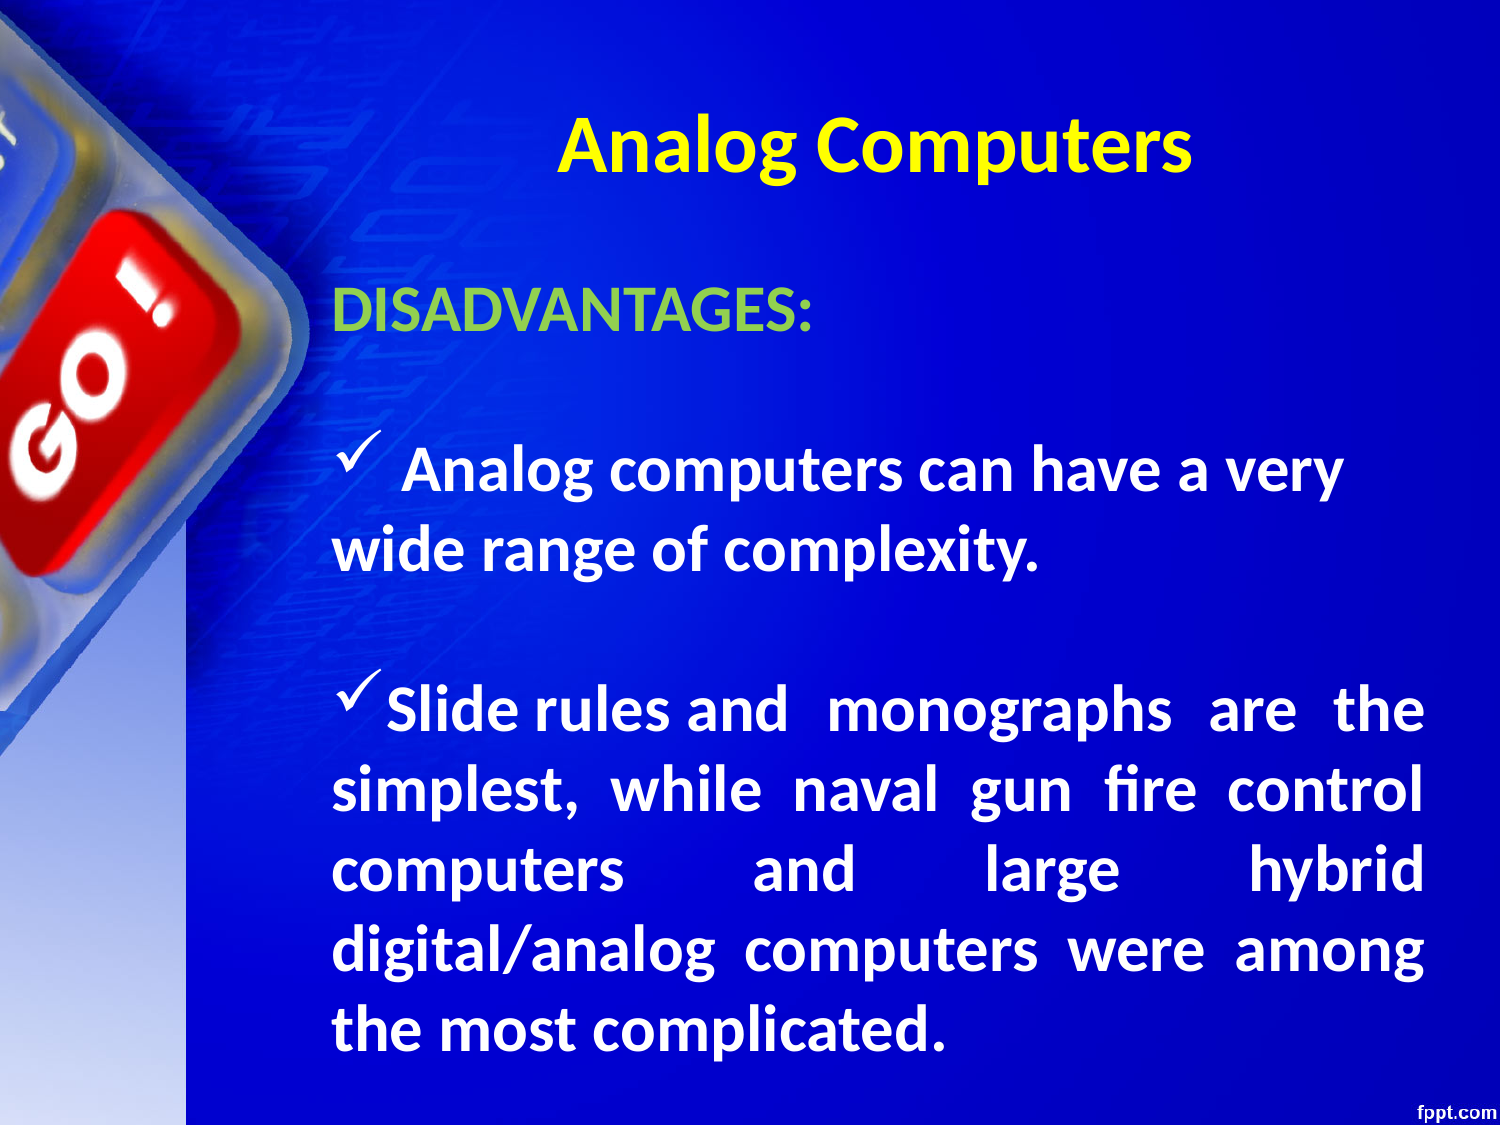

# Analog Computers
DISADVANTAGES:

 Analog computers can have a very wide range of complexity.

Slide rules and monographs are the simplest, while naval gun fire control computers and large hybrid digital/analog computers were among the most complicated.